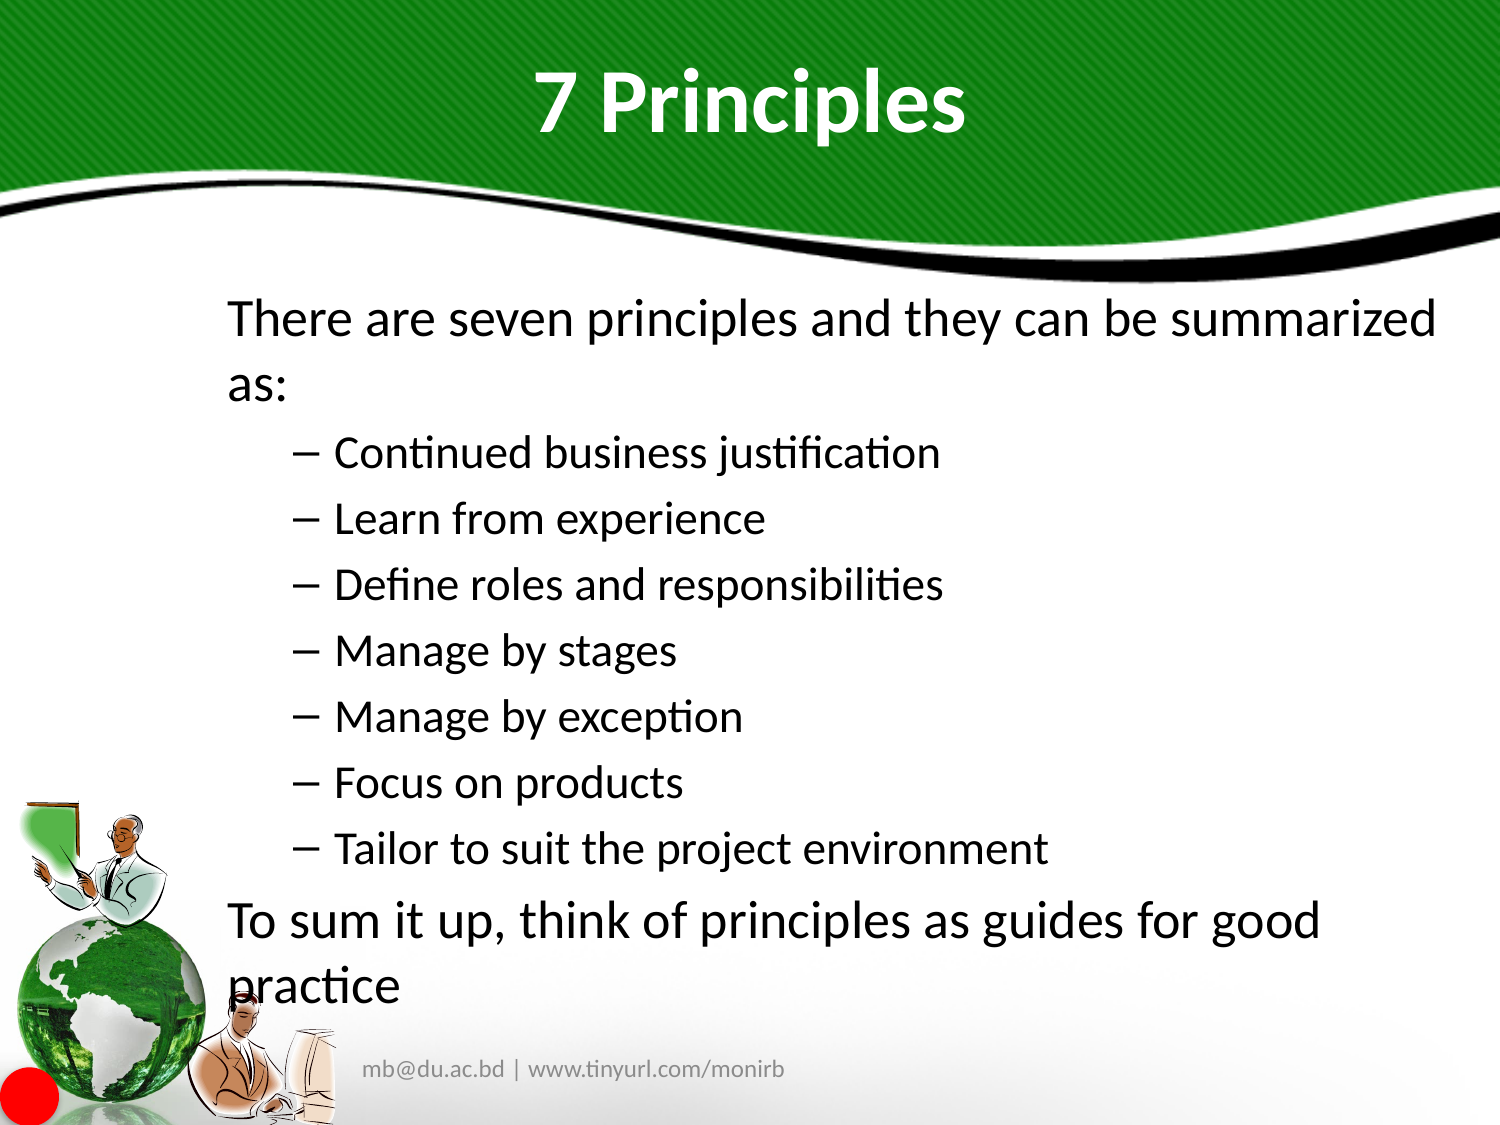

# 7 Principles
There are seven principles and they can be summarized as:
Continued business justification
Learn from experience
Define roles and responsibilities
Manage by stages
Manage by exception
Focus on products
Tailor to suit the project environment
To sum it up, think of principles as guides for good practice
mb@du.ac.bd | www.tinyurl.com/monirb